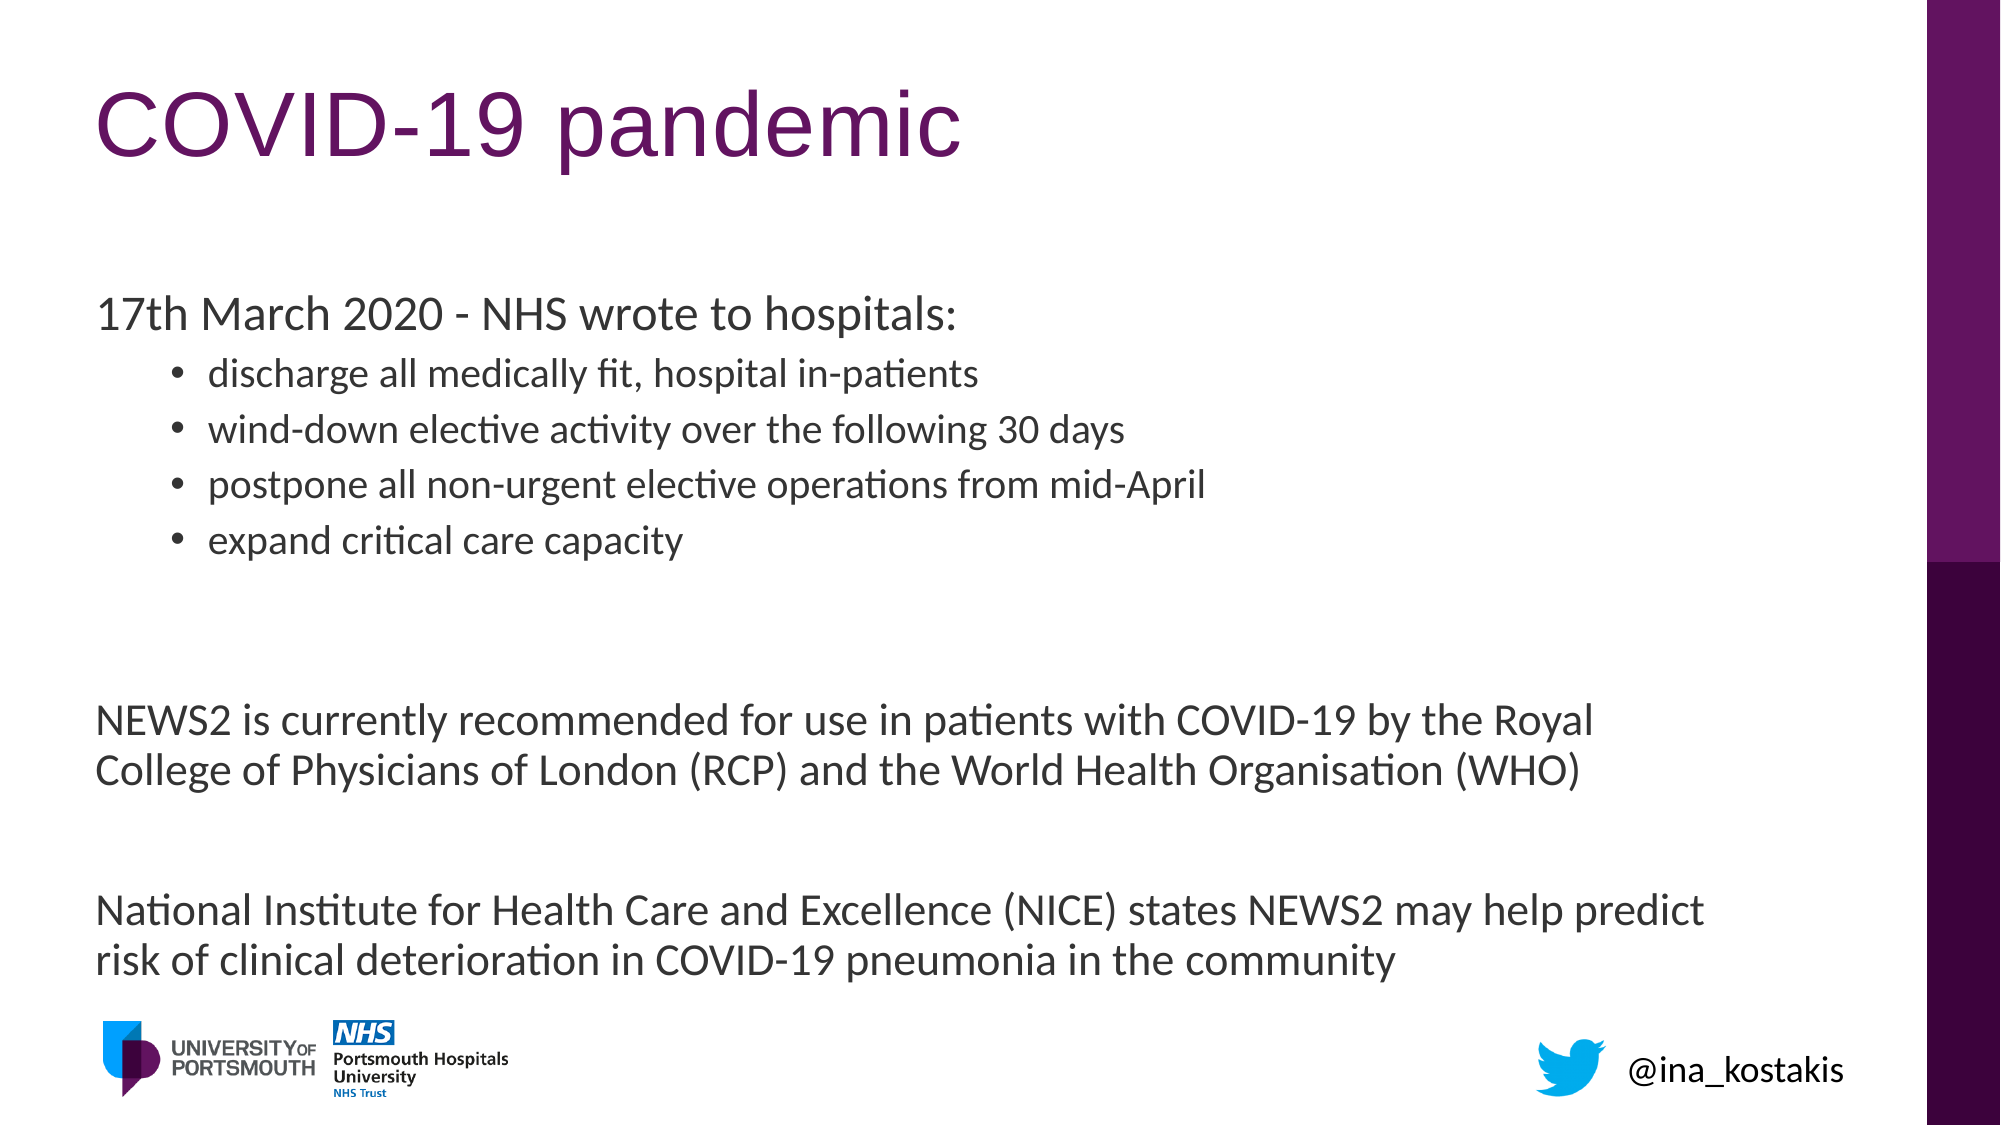

# COVID-19 pandemic
17th March 2020 - NHS wrote to hospitals:
discharge all medically fit, hospital in-patients
wind-down elective activity over the following 30 days
postpone all non-urgent elective operations from mid-April
expand critical care capacity

NEWS2 is currently recommended for use in patients with COVID-19 by the Royal College of Physicians of London (RCP) and the World Health Organisation (WHO)

National Institute for Health Care and Excellence (NICE) states NEWS2 may help predict risk of clinical deterioration in COVID-19 pneumonia in the community